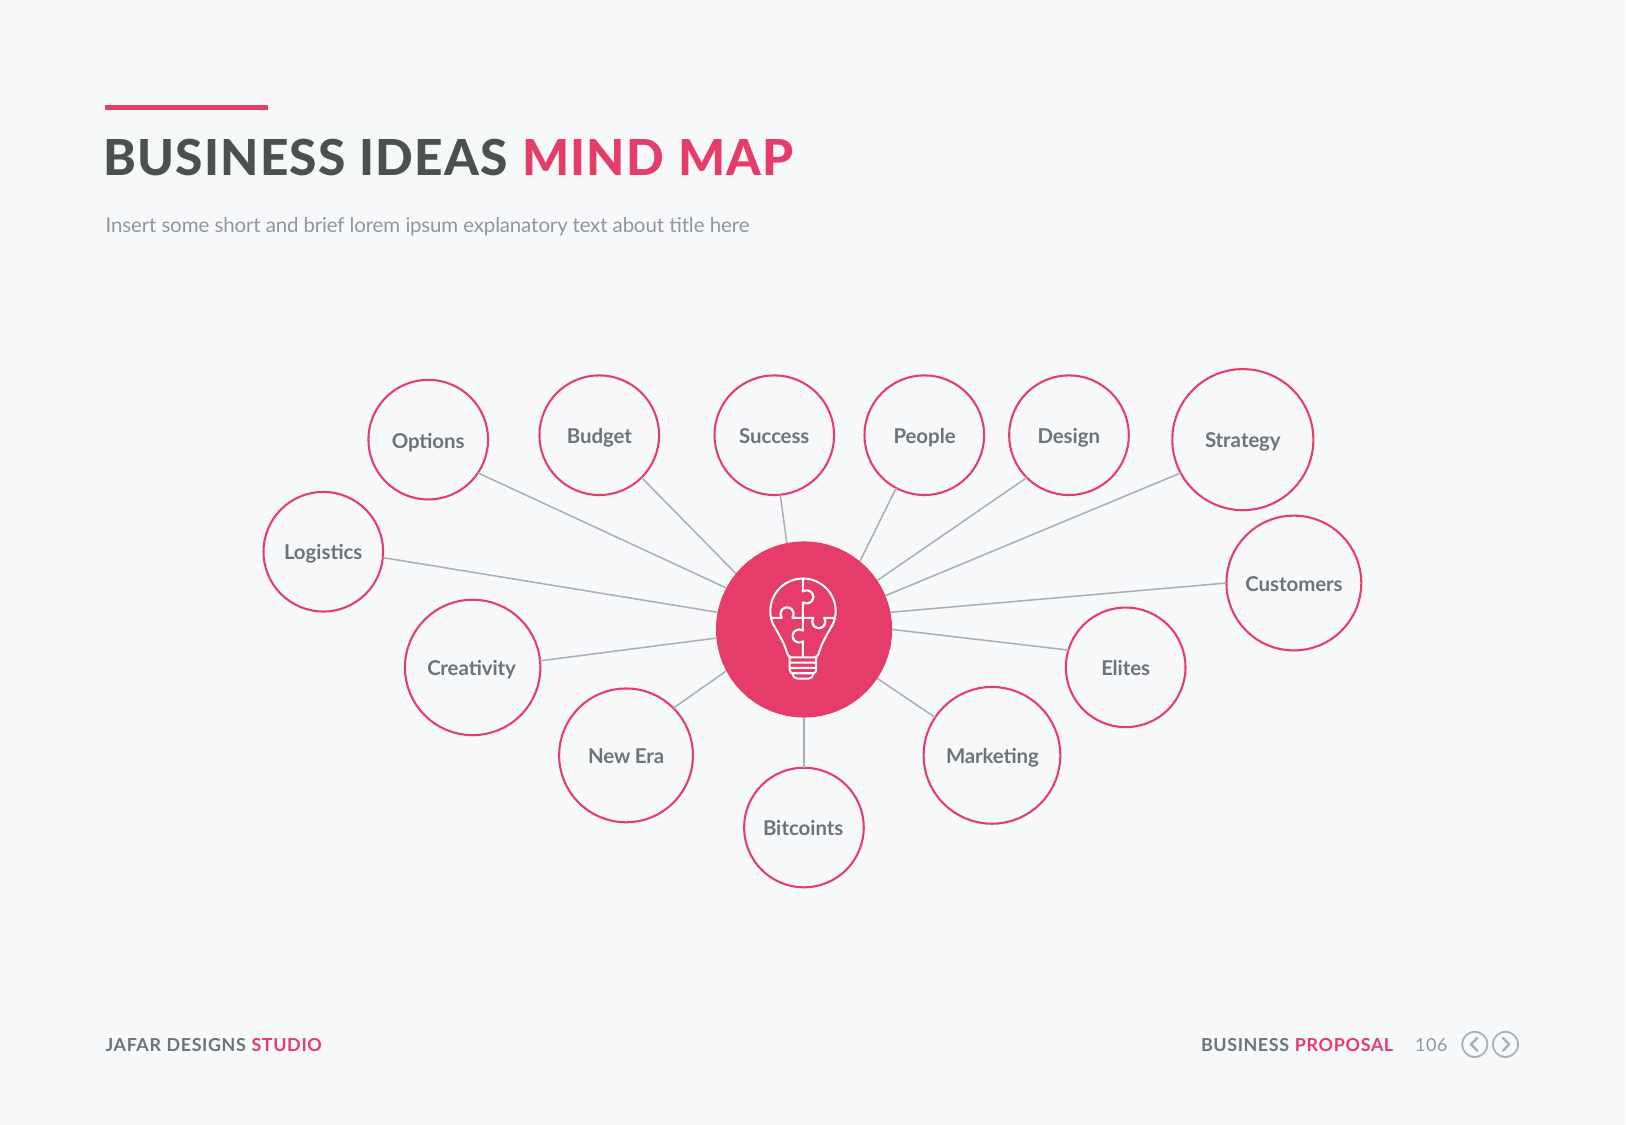

Business Ideas Mind map
Insert some short and brief lorem ipsum explanatory text about title here

Budget
Success
People
Design
Strategy
Options

Logistics

Customers

Creativity
Elites

New Era
Marketing

Bitcoints